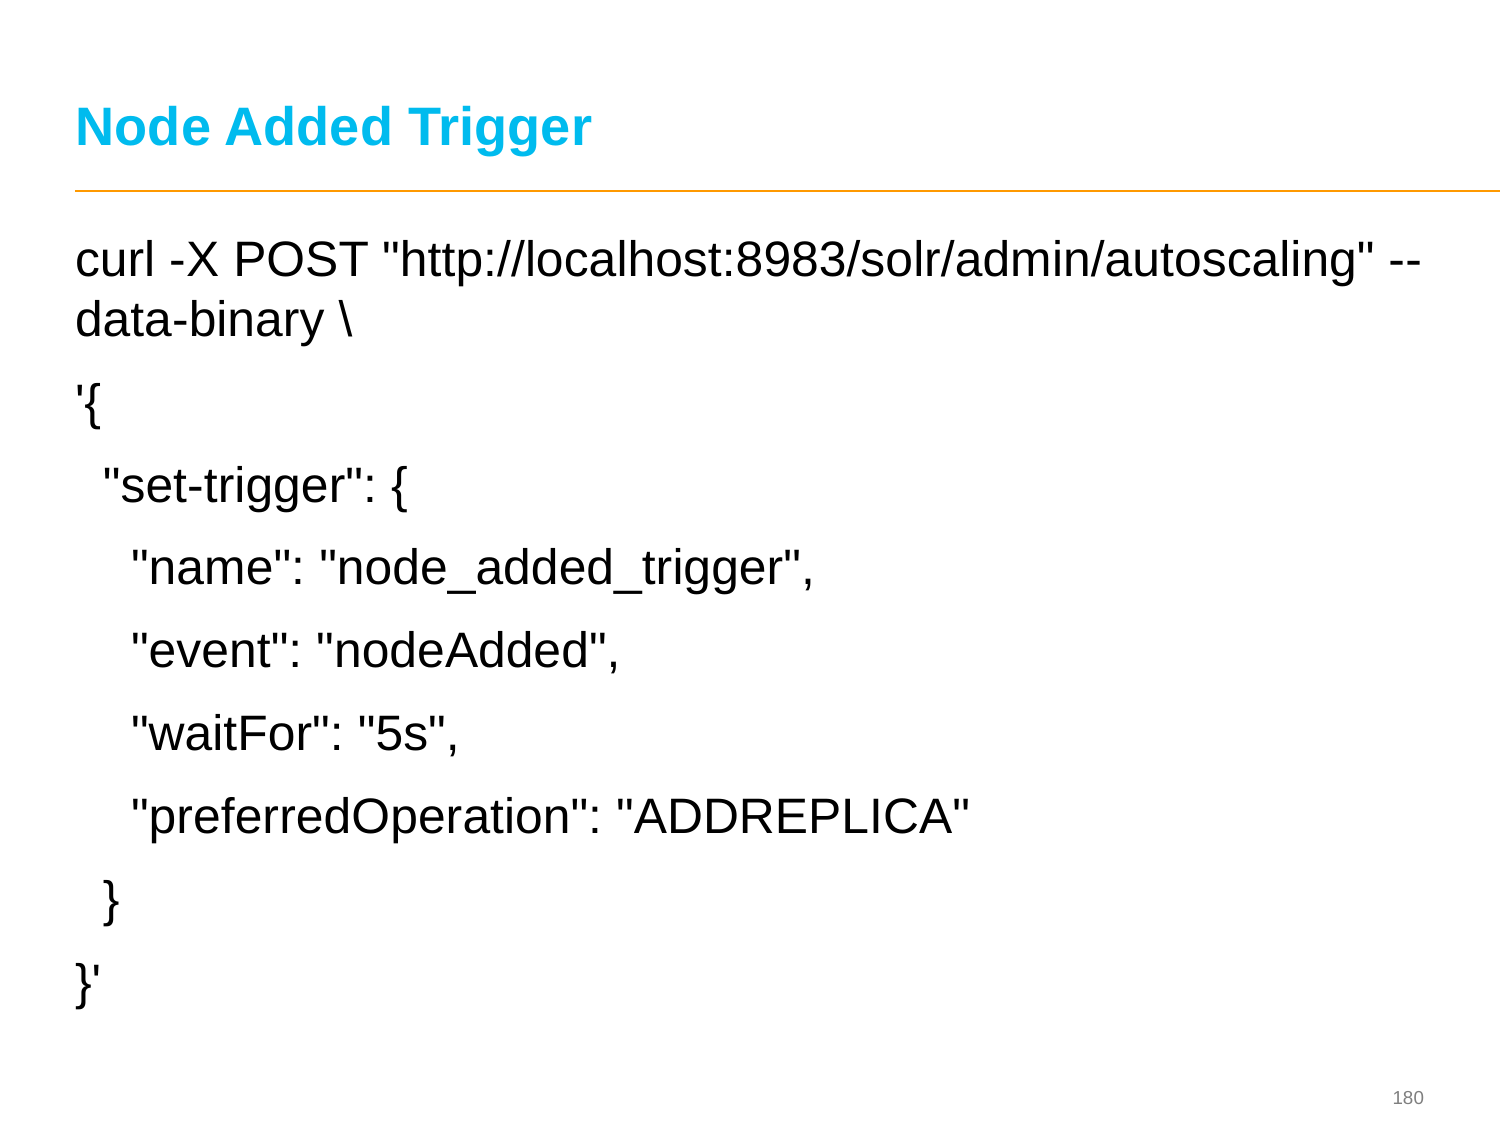

# Node Added Trigger
curl -X POST "http://localhost:8983/solr/admin/autoscaling" --data-binary \
'{
  "set-trigger": {
    "name": "node_added_trigger",
    "event": "nodeAdded",
    "waitFor": "5s",
    "preferredOperation": "ADDREPLICA"
  }
}'